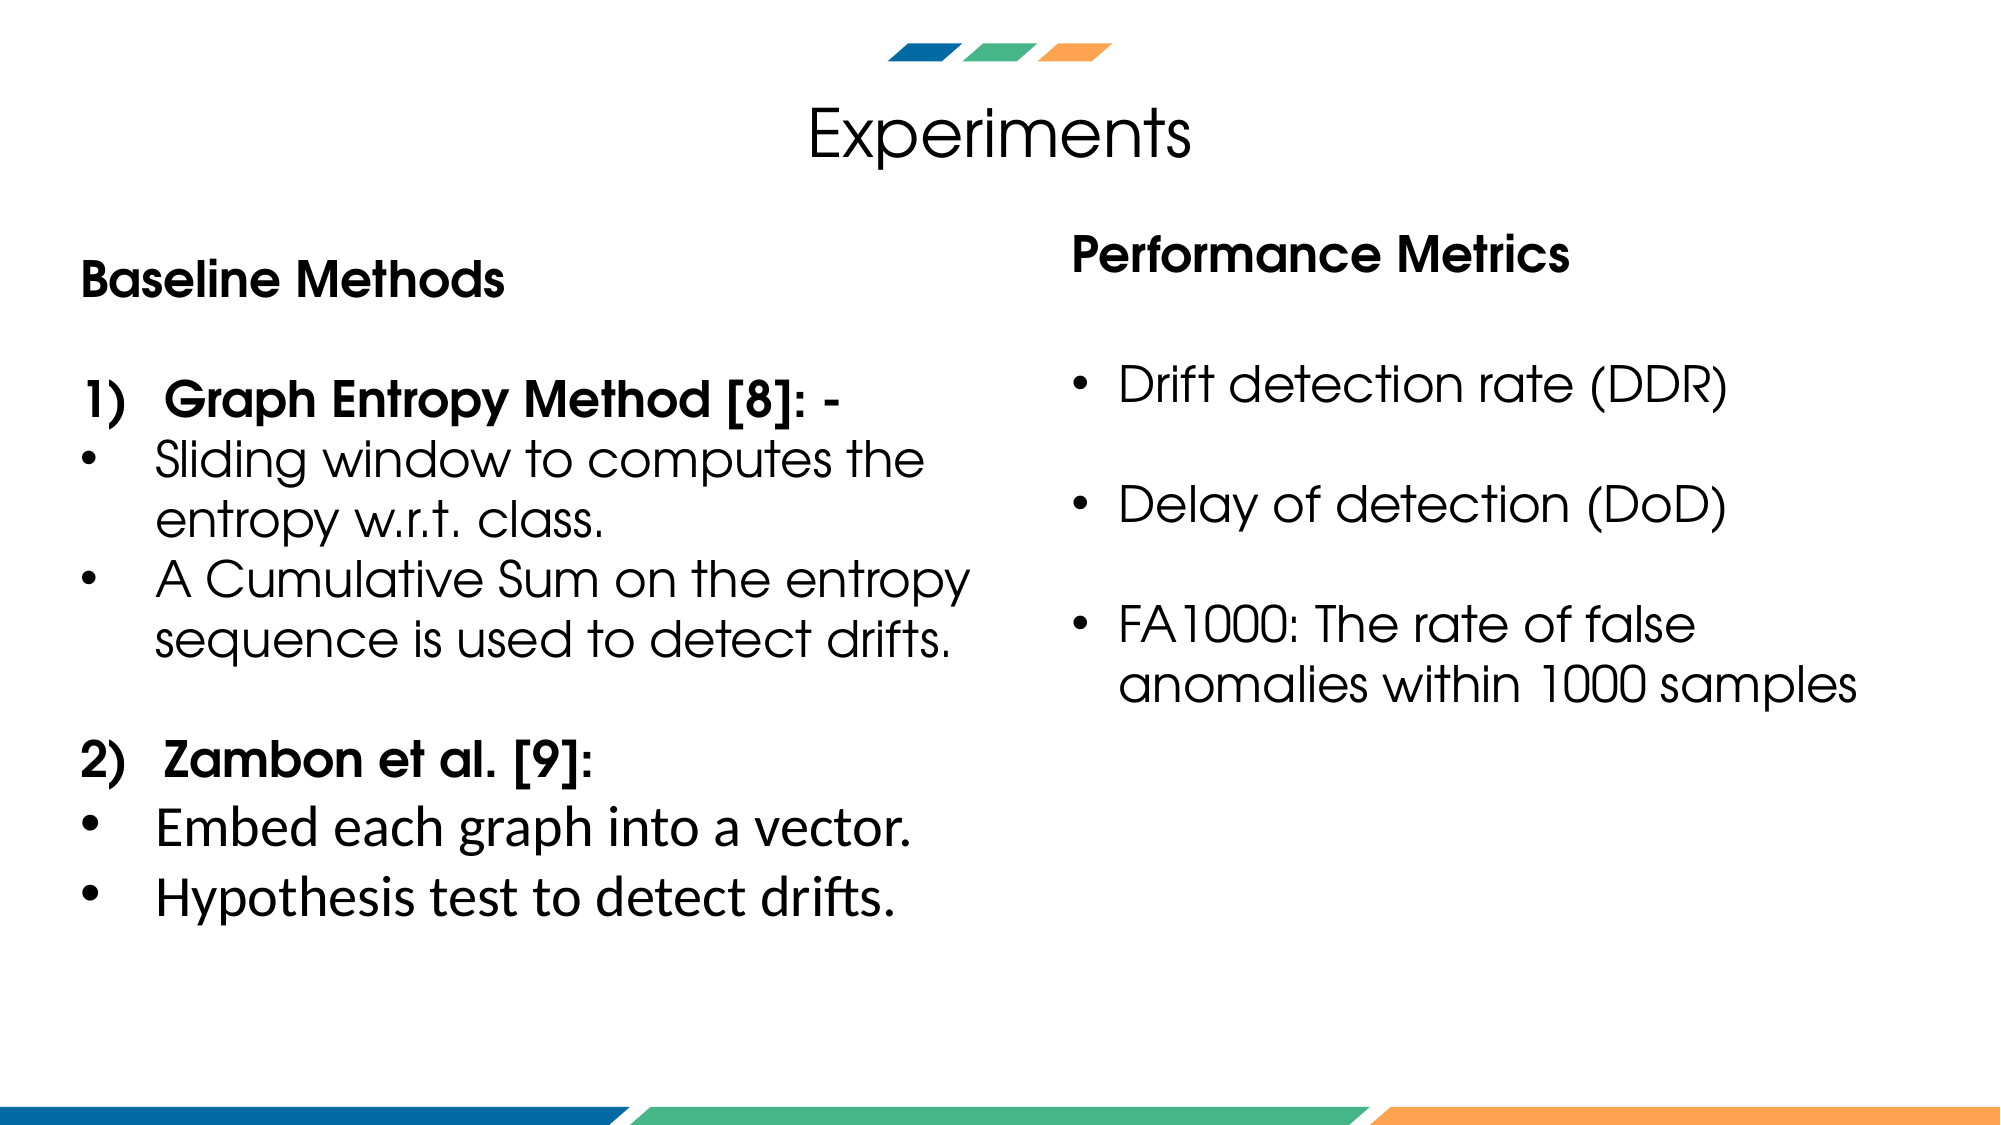

Experiments

Performance Metrics

Drift detection rate (DDR)

Delay of detection (DoD)

FA1000: The rate of false anomalies within 1000 samples
Baseline Methods

Graph Entropy Method [8]: -
Sliding window to computes the entropy w.r.t. class.
A Cumulative Sum on the entropy sequence is used to detect drifts.

Zambon et al. [9]:
Embed each graph into a vector.
Hypothesis test to detect drifts.